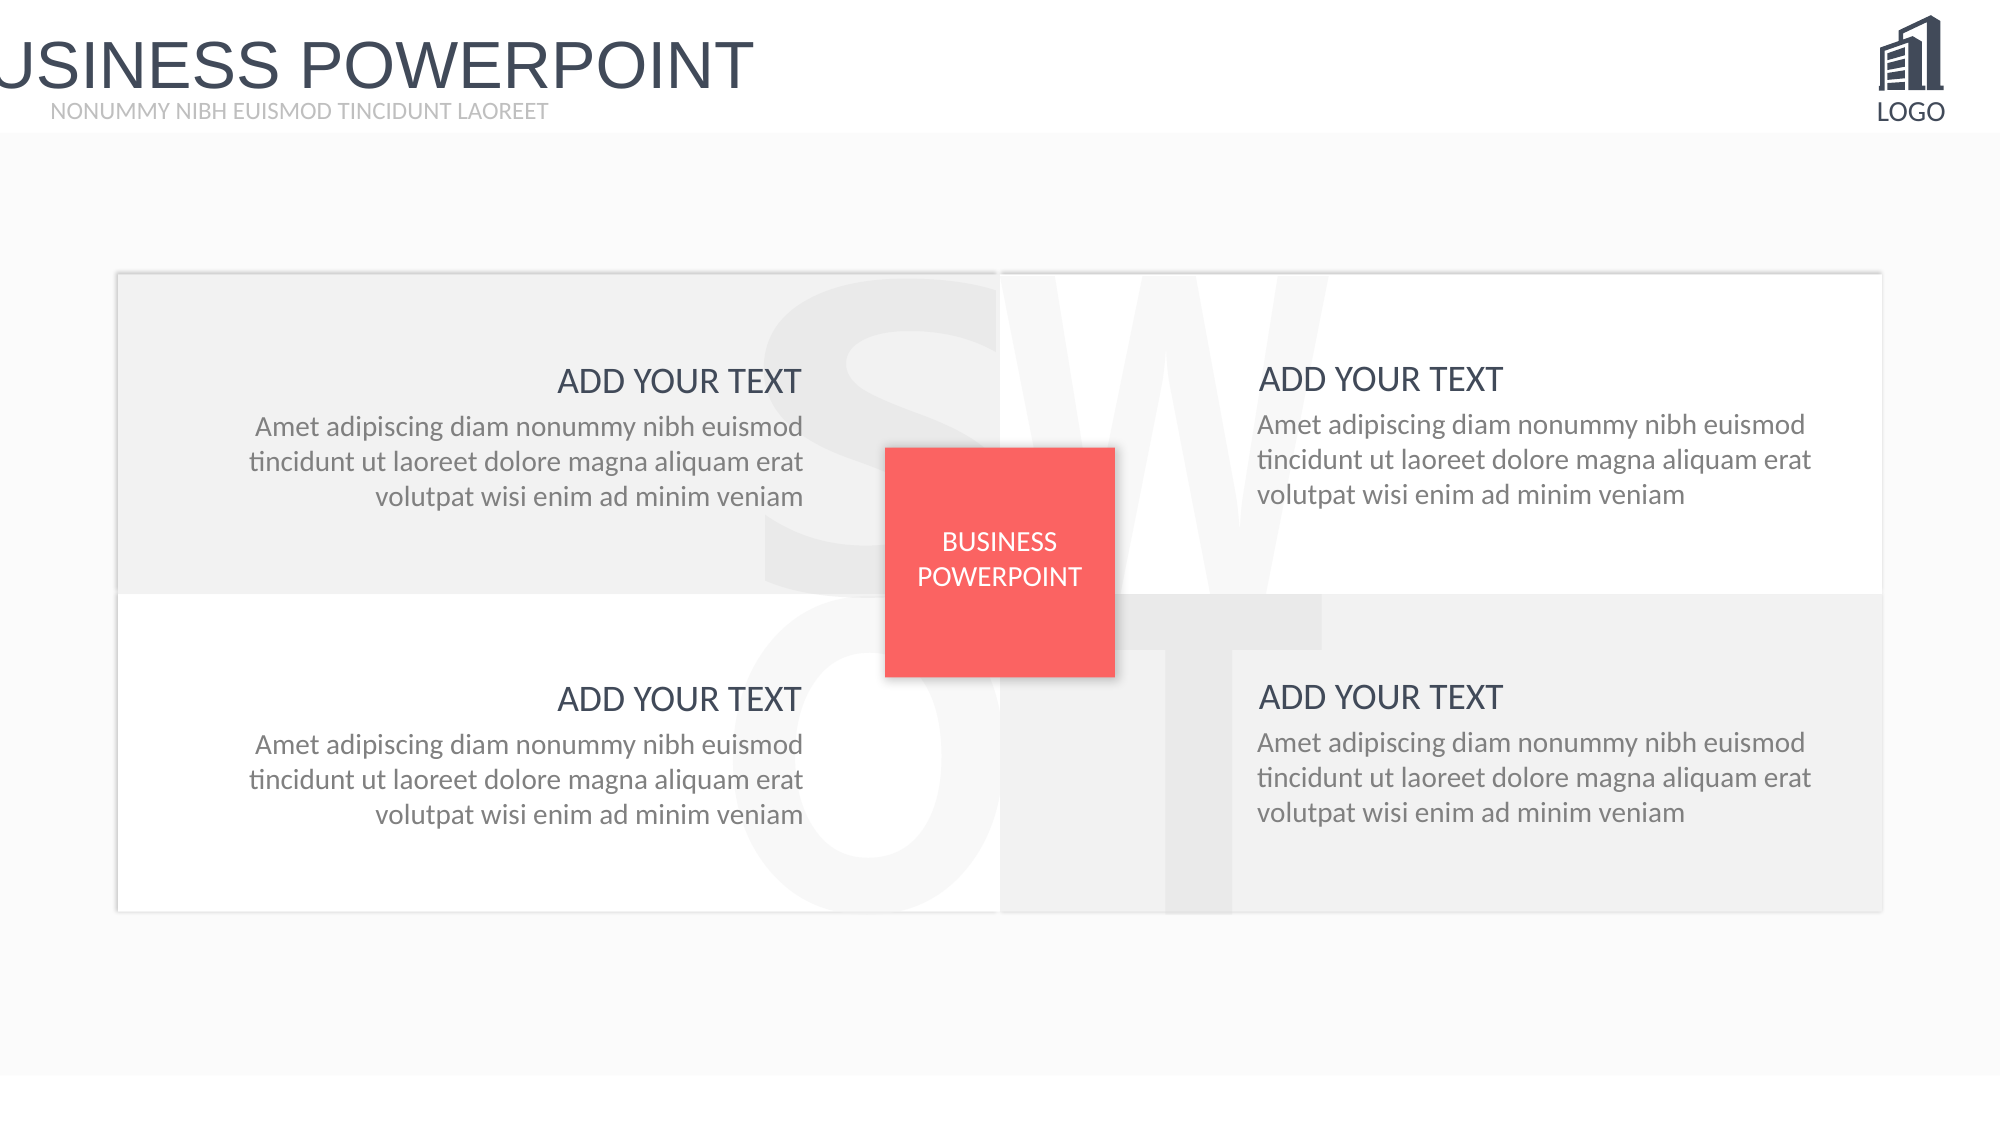

BUSINESS POWERPOINT
NONUMMY NIBH EUISMOD TINCIDUNT LAOREET

ADD YOUR TEXT
ADD YOUR TEXT
Amet adipiscing diam nonummy nibh euismod tincidunt ut laoreet dolore magna aliquam erat volutpat wisi enim ad minim veniam
Amet adipiscing diam nonummy nibh euismod tincidunt ut laoreet dolore magna aliquam erat volutpat wisi enim ad minim veniam

BUSINESS
POWERPOINT

ADD YOUR TEXT
ADD YOUR TEXT
Amet adipiscing diam nonummy nibh euismod tincidunt ut laoreet dolore magna aliquam erat volutpat wisi enim ad minim veniam
Amet adipiscing diam nonummy nibh euismod tincidunt ut laoreet dolore magna aliquam erat volutpat wisi enim ad minim veniam